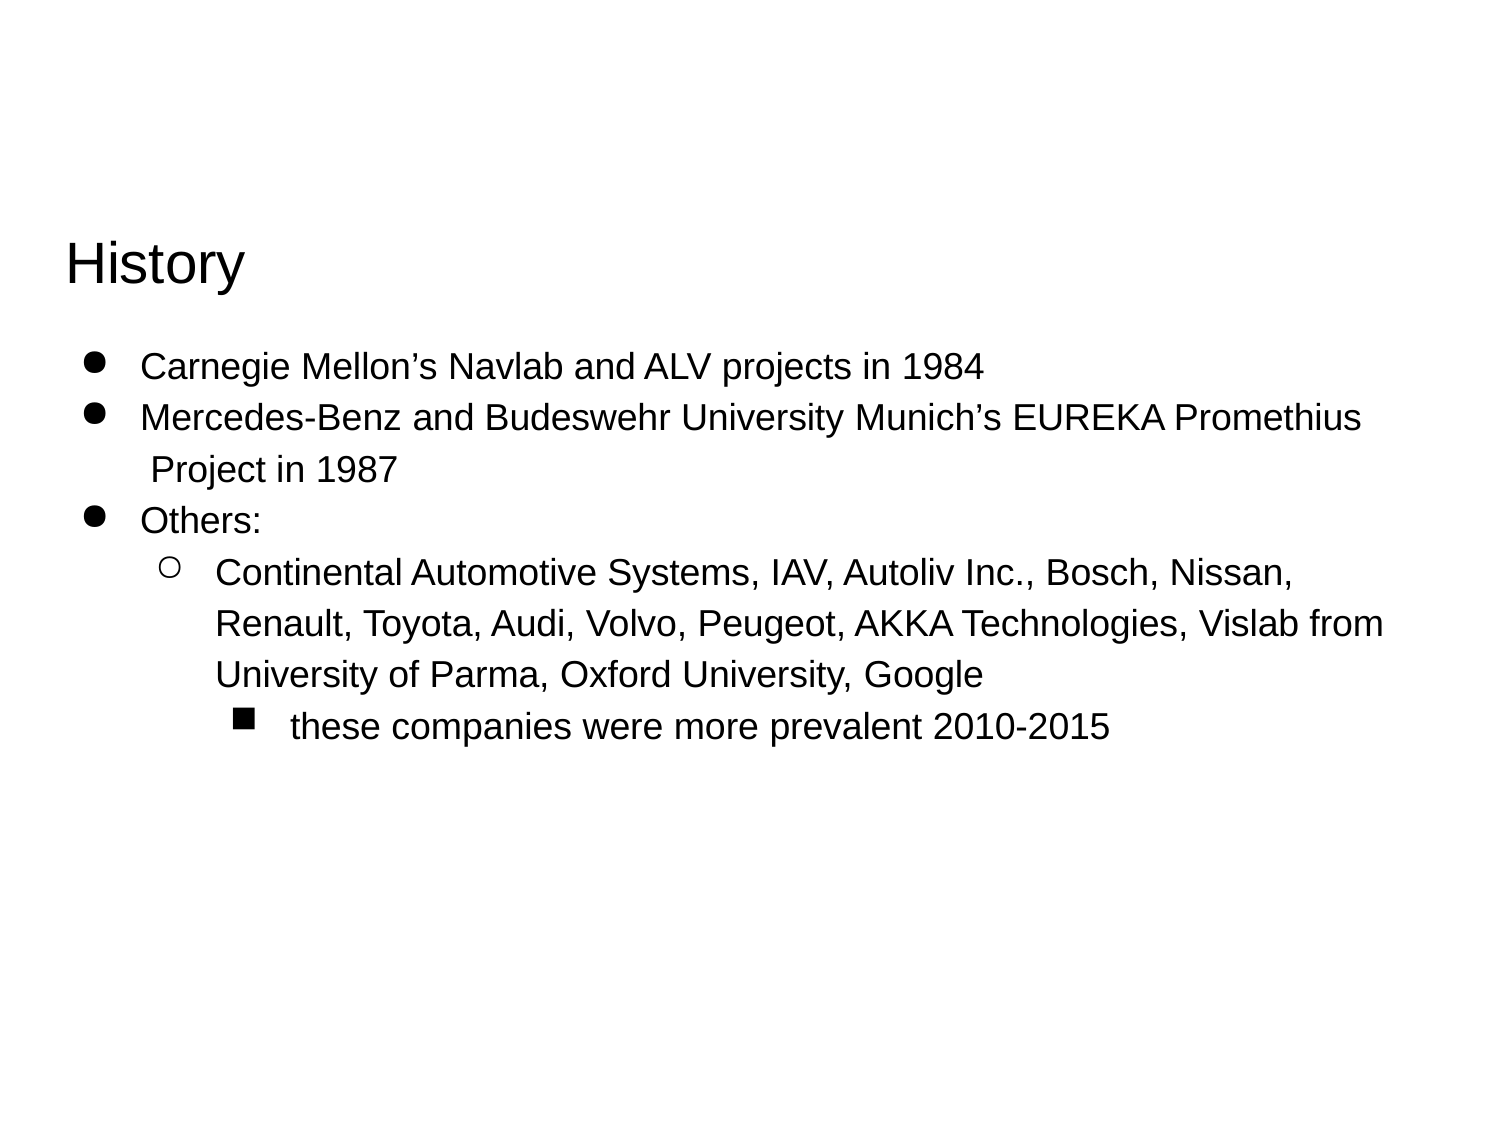

# History
Carnegie Mellon’s Navlab and ALV projects in 1984
Mercedes-Benz and Budeswehr University Munich’s EUREKA Promethius  Project in 1987
Others:
Continental Automotive Systems, IAV, Autoliv Inc., Bosch, Nissan,  Renault, Toyota, Audi, Volvo, Peugeot, AKKA Technologies, Vislab from  University of Parma, Oxford University, Google
these companies were more prevalent 2010-2015